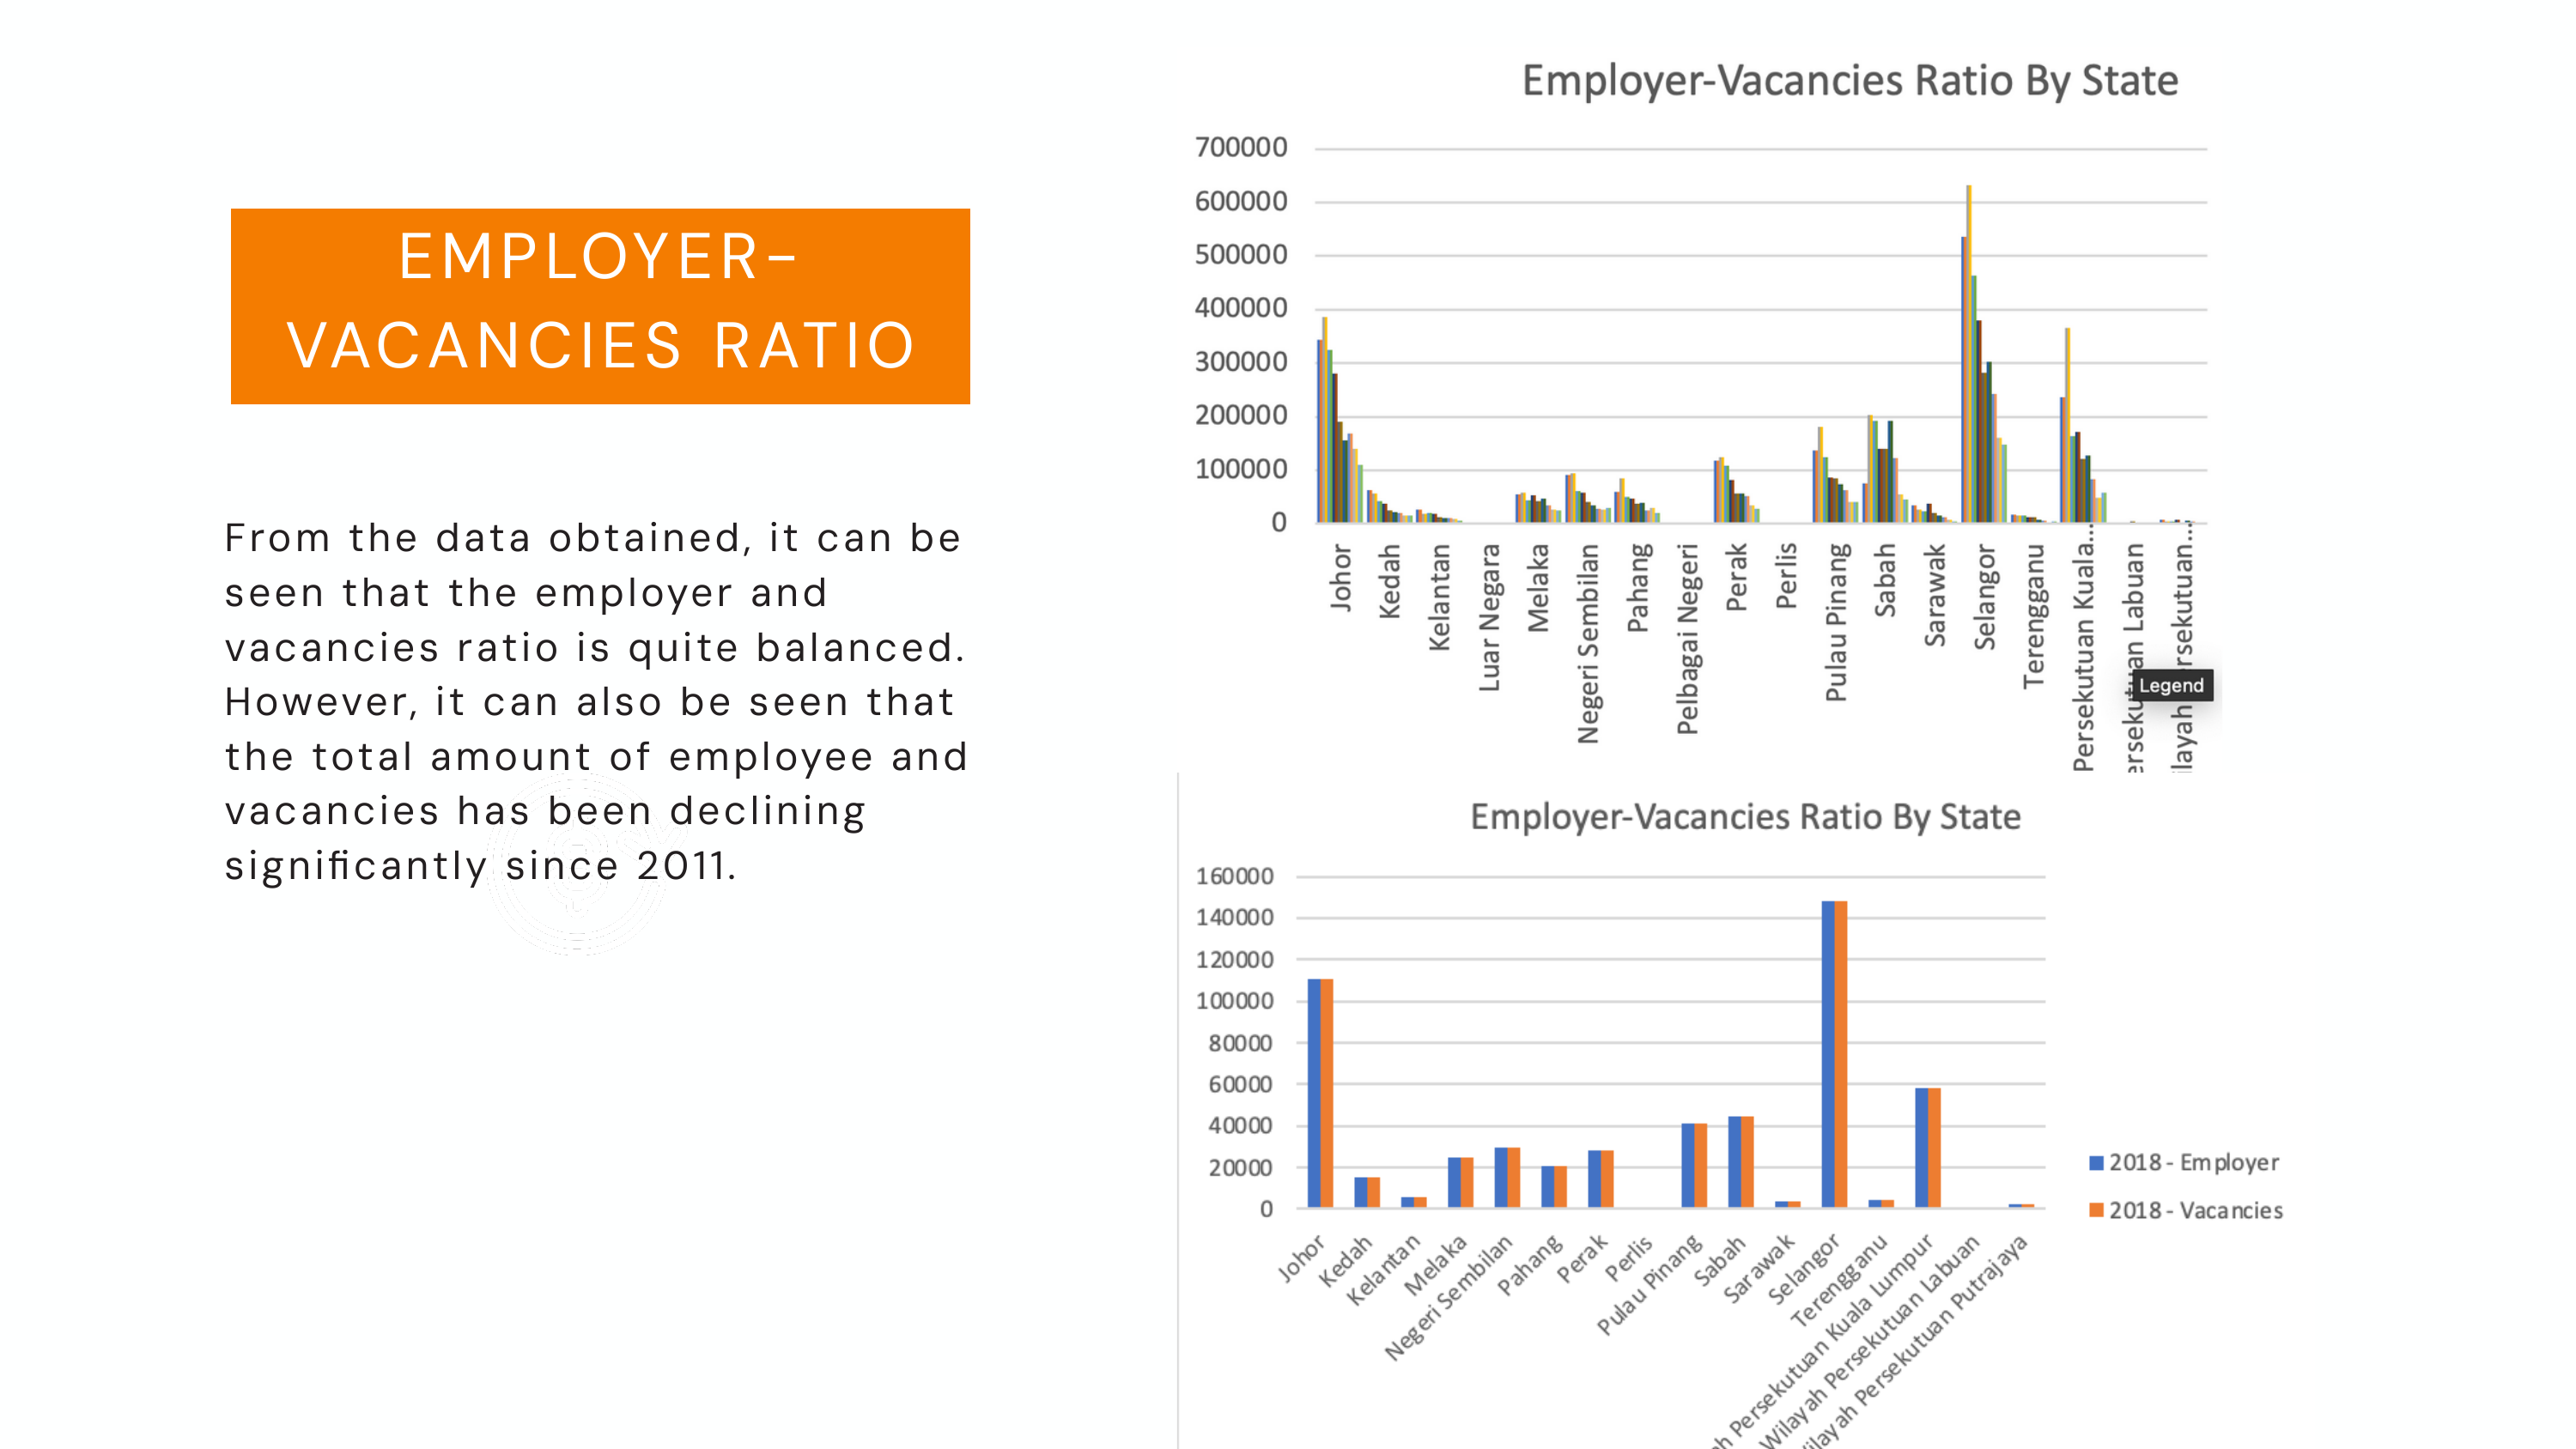

EMPLOYER-VACANCIES RATIO
From the data obtained, it can be seen that the employer and vacancies ratio is quite balanced. However, it can also be seen that the total amount of employee and vacancies has been declining significantly since 2011.